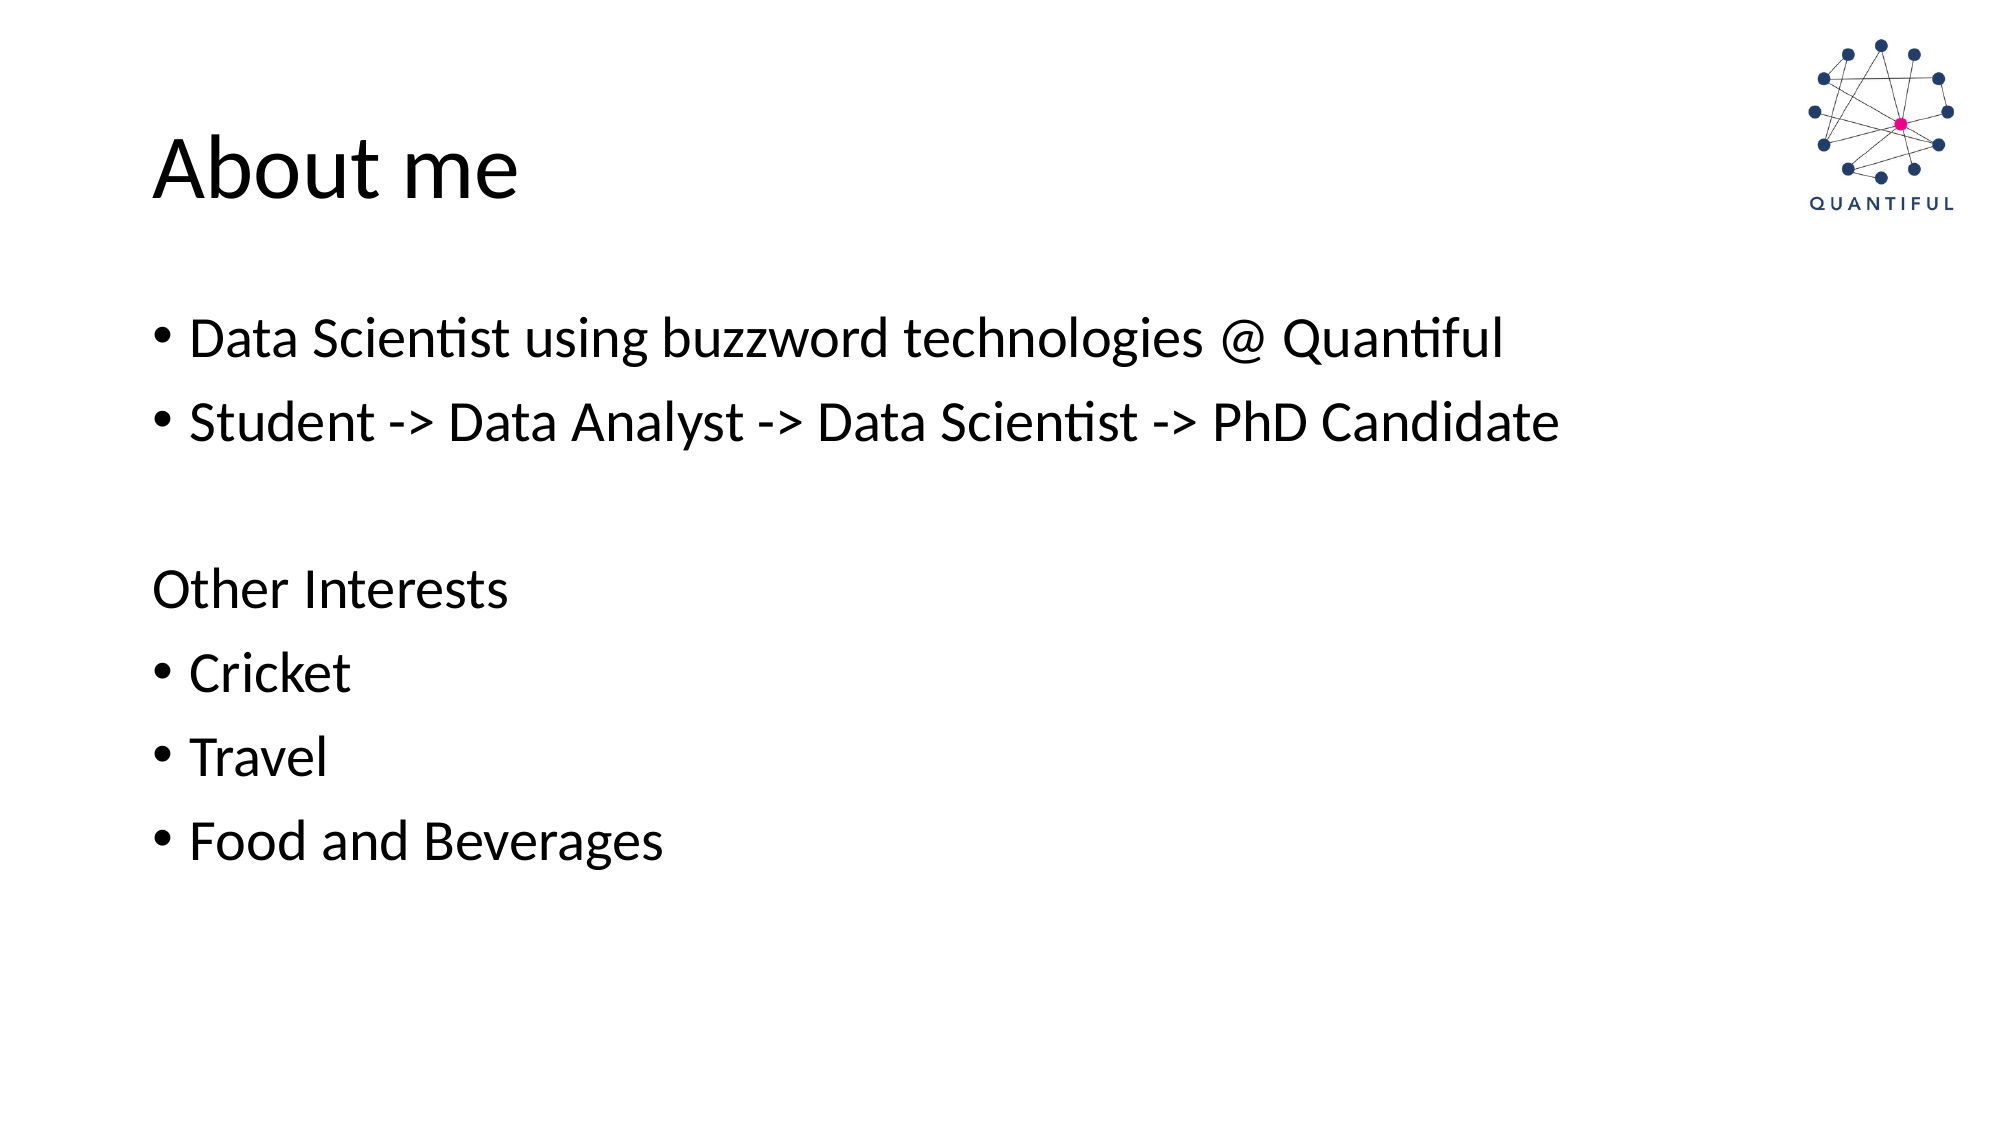

# About me
Data Scientist using buzzword technologies @ Quantiful
Student -> Data Analyst -> Data Scientist -> PhD Candidate

Other Interests
Cricket
Travel
Food and Beverages